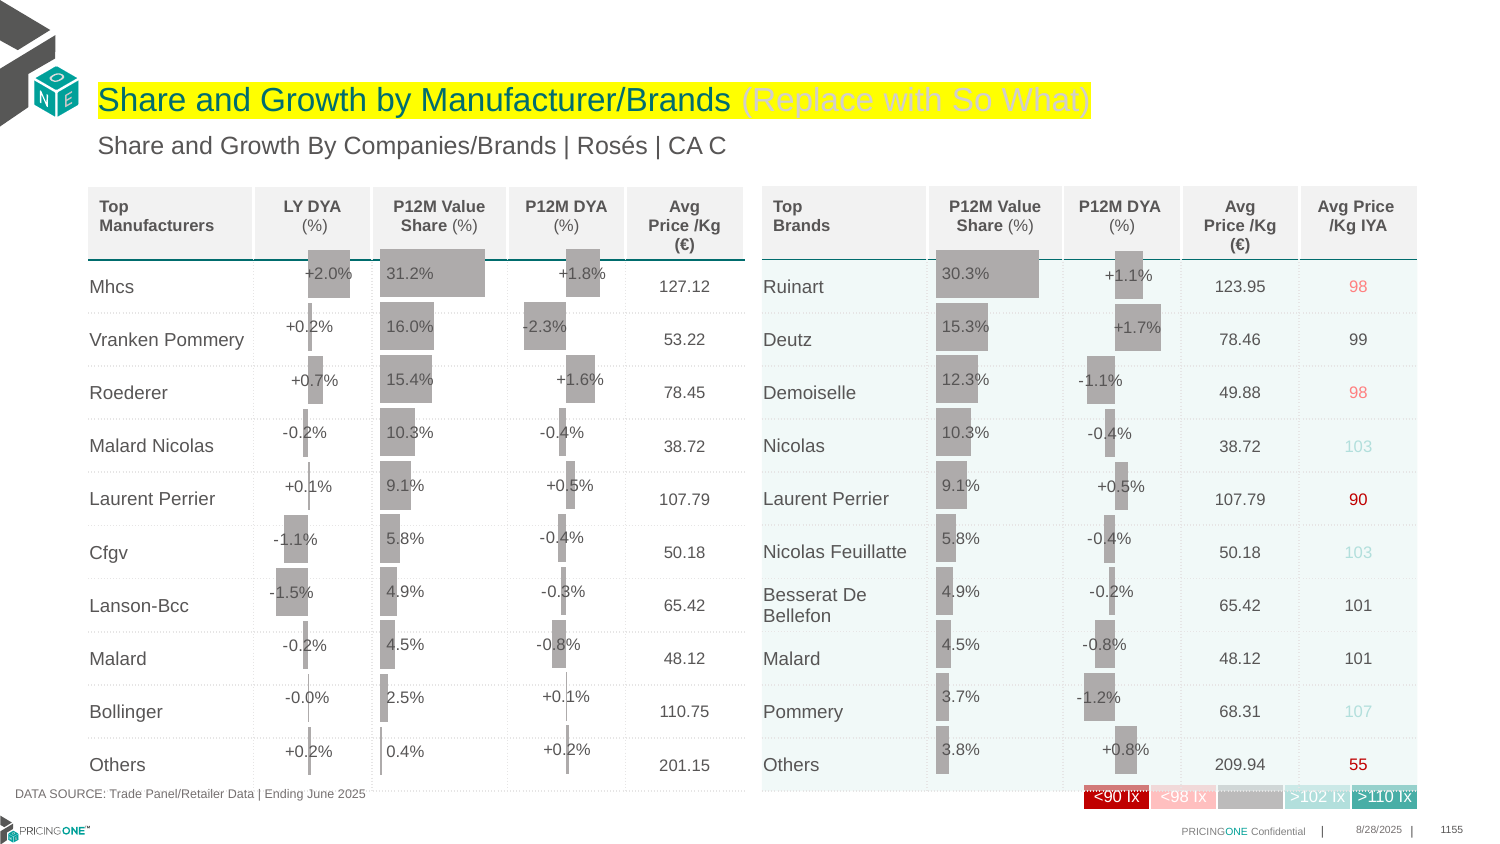

# Share and Growth by Manufacturer/Brands (Replace with So What)

Share and Growth By Companies/Brands | Rosés | CA C
| Top Brands | P12M Value Share (%) | P12M DYA (%) | Avg Price /Kg (€) | Avg Price /Kg IYA |
| --- | --- | --- | --- | --- |
| Ruinart |  |  | 123.95 | 98 |
| Deutz |  |  | 78.46 | 99 |
| Demoiselle |  |  | 49.88 | 98 |
| Nicolas |  |  | 38.72 | 103 |
| Laurent Perrier |  |  | 107.79 | 90 |
| Nicolas Feuillatte |  |  | 50.18 | 103 |
| Besserat De Bellefon |  |  | 65.42 | 101 |
| Malard |  |  | 48.12 | 101 |
| Pommery |  |  | 68.31 | 107 |
| Others |  |  | 209.94 | 55 |
| Top Manufacturers | LY DYA (%) | P12M Value Share (%) | P12M DYA (%) | Avg Price /Kg (€) |
| --- | --- | --- | --- | --- |
| Mhcs |  |  |  | 127.12 |
| Vranken Pommery |  |  |  | 53.22 |
| Roederer |  |  |  | 78.45 |
| Malard Nicolas |  |  |  | 38.72 |
| Laurent Perrier |  |  |  | 107.79 |
| Cfgv |  |  |  | 50.18 |
| Lanson-Bcc |  |  |  | 65.42 |
| Malard |  |  |  | 48.12 |
| Bollinger |  |  |  | 110.75 |
| Others |  |  |  | 201.15 |

### Chart

| Category | Share DYA P12M |
|---|---|
| None | 0.01808457689065207 |

### Chart

| Category | Value Share P12M |
|---|---|
| None | 0.3121265404694328 |

### Chart

| Category | Share DYA LY |
|---|---|
| None | 0.0202807419323216 |

### Chart

| Category | Value Share |
|---|---|
| None | 0.30286136265961 |

### Chart

| Category | Share DYA |
|---|---|
| None | 0.010533058504306636 |
DATA SOURCE: Trade Panel/Retailer Data | Ending June 2025
| <90 Ix | <98 Ix |  | >102 Ix | >110 Ix |
| --- | --- | --- | --- | --- |

8/28/2025
1155